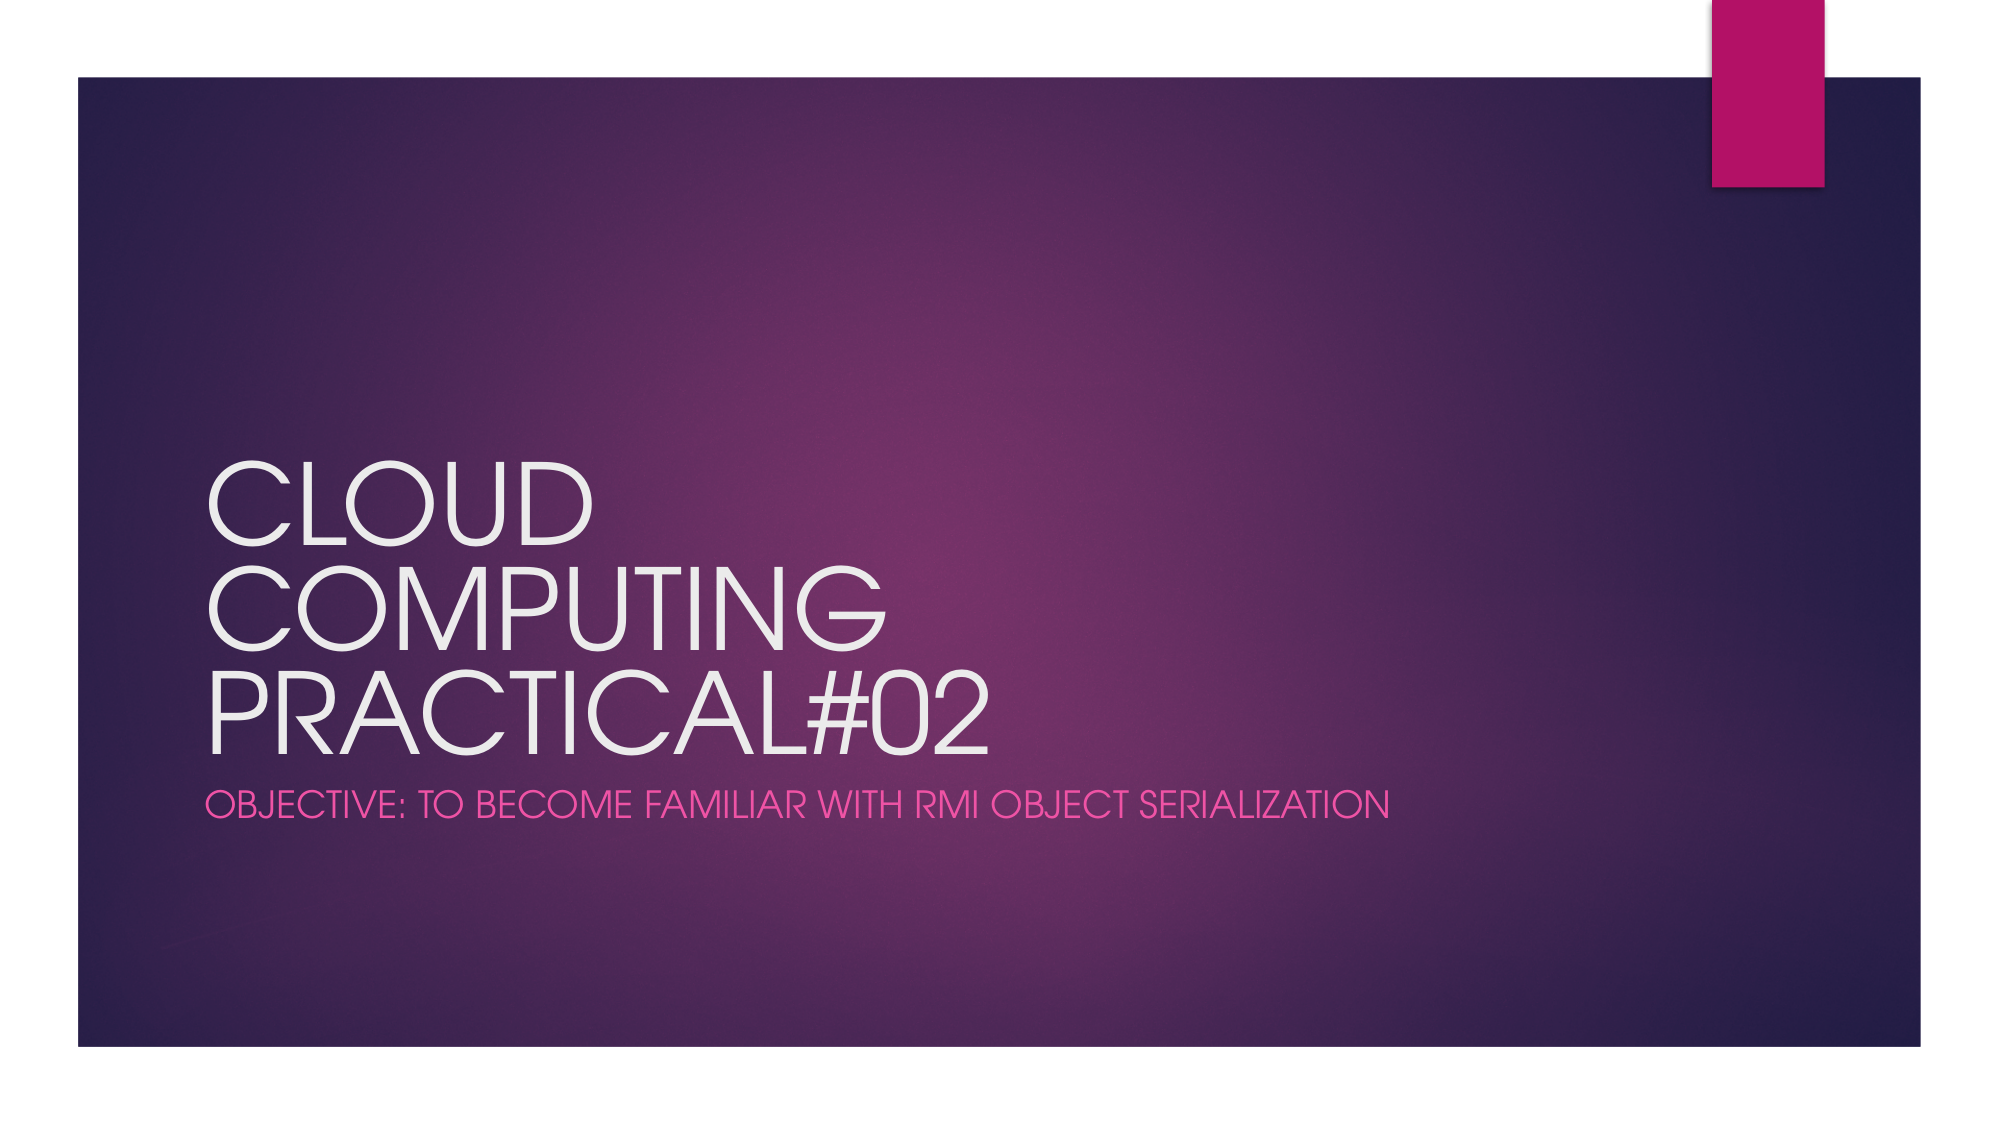

CLOUD
COMPUTING PRACTICAL#02
OBJECTIVE: TO BECOME FAMILIAR WITH RMI OBJECT SERIALIZATION